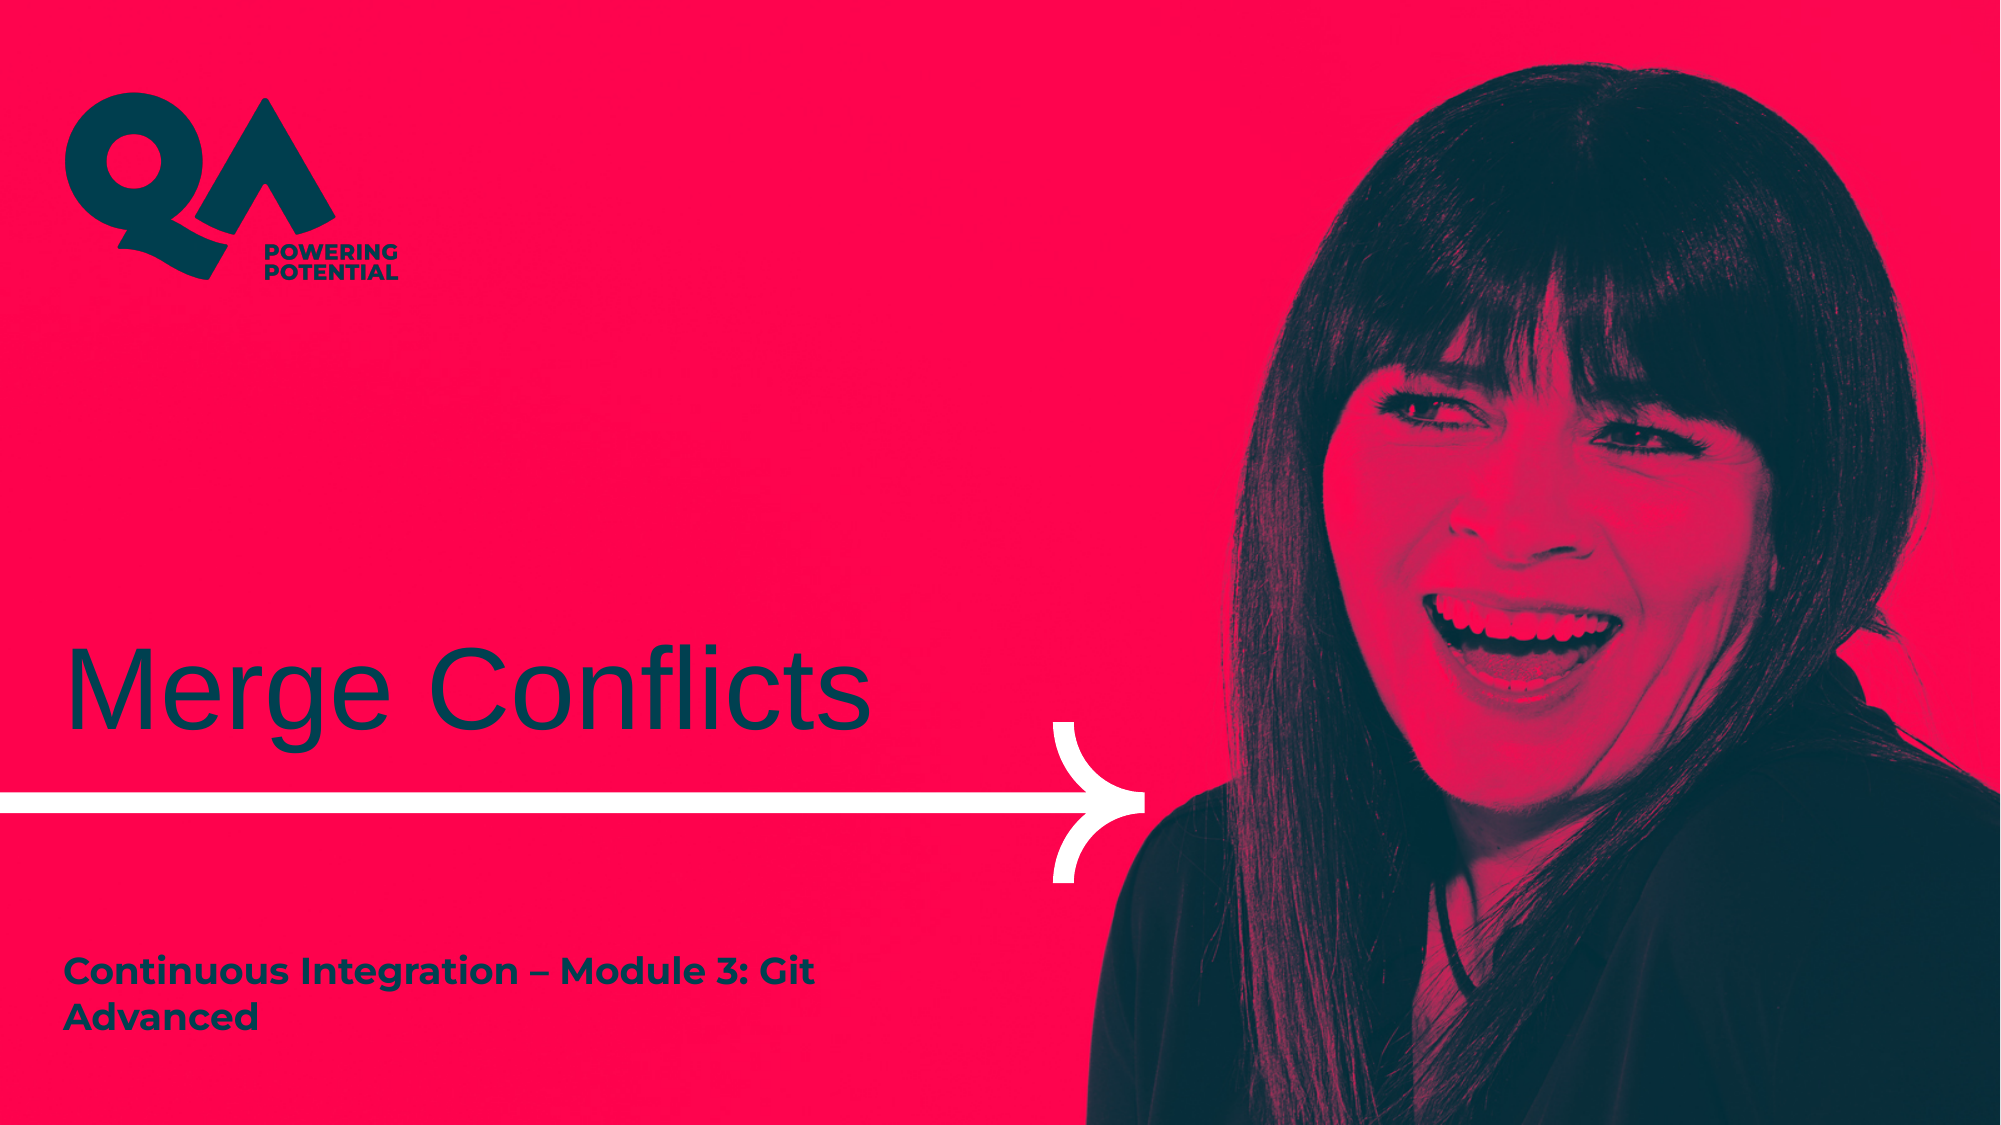

# Merge Conflicts
Continuous Integration – Module 3: Git Advanced